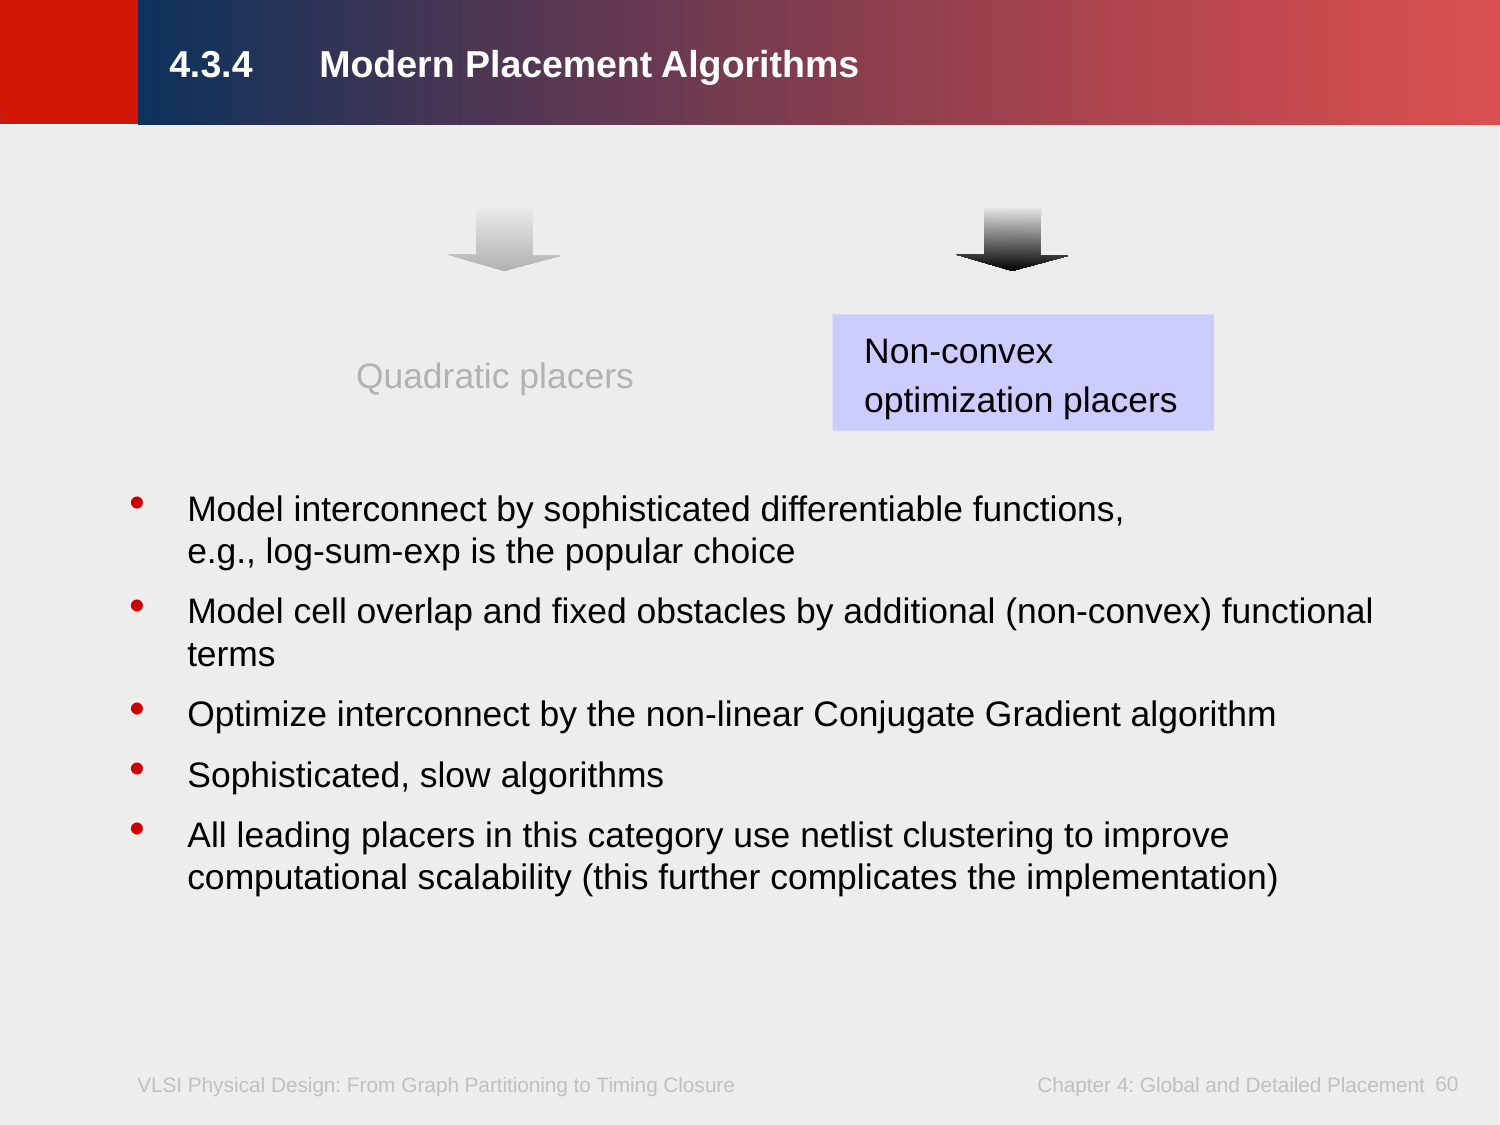

# 4.3.4	Modern Placement Algorithms

Model interconnect by sophisticated differentiable functions,
e.g., log-sum-exp is the popular choice
Model cell overlap and fixed obstacles by additional (non-convex) functional terms
Optimize interconnect by the non-linear Conjugate Gradient algorithm
Sophisticated, slow algorithms
All leading placers in this category use netlist clustering to improve computational scalability (this further complicates the implementation)
Non-convex
optimization placers
Quadratic placers
60